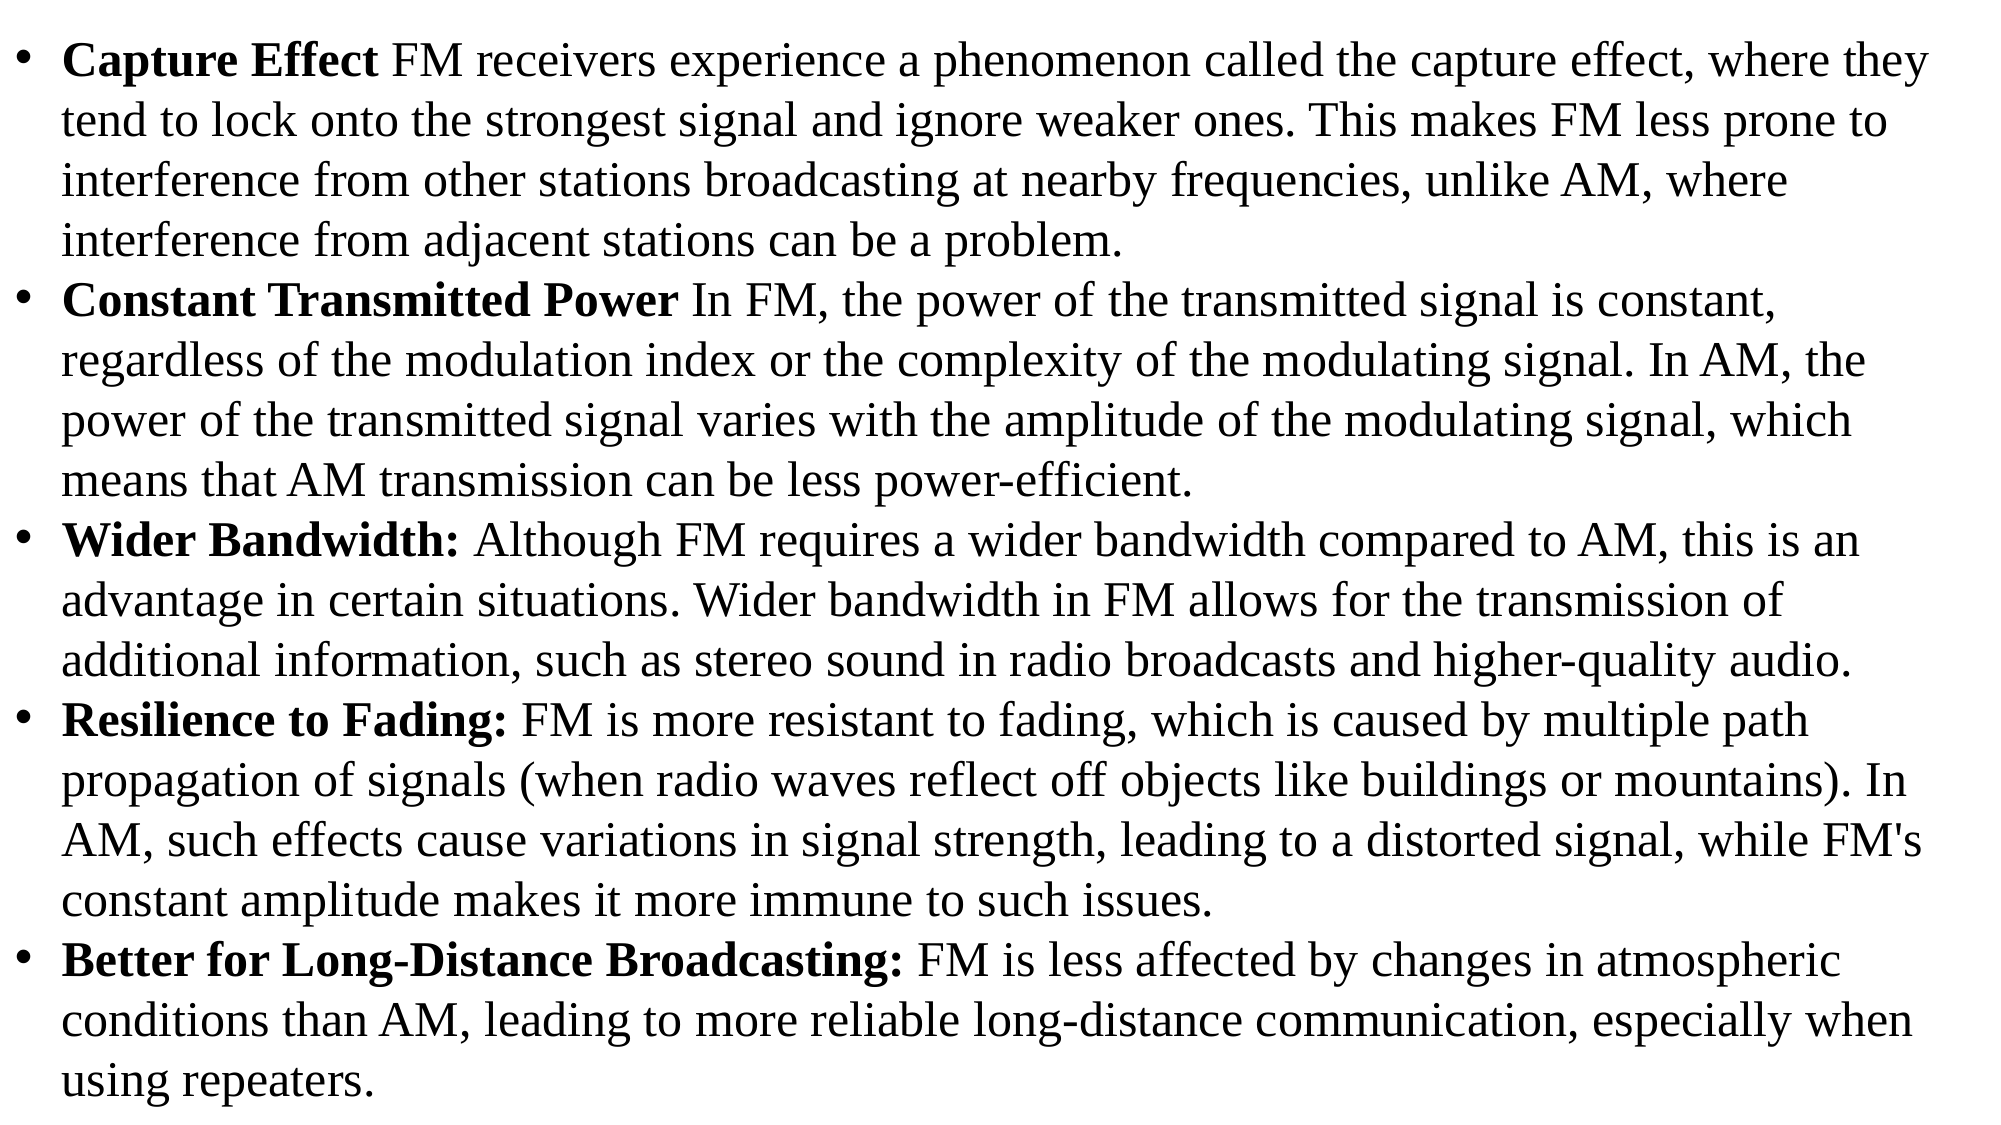

Capture Effect FM receivers experience a phenomenon called the capture effect, where they tend to lock onto the strongest signal and ignore weaker ones. This makes FM less prone to interference from other stations broadcasting at nearby frequencies, unlike AM, where interference from adjacent stations can be a problem.
Constant Transmitted Power In FM, the power of the transmitted signal is constant, regardless of the modulation index or the complexity of the modulating signal. In AM, the power of the transmitted signal varies with the amplitude of the modulating signal, which means that AM transmission can be less power-efficient.
Wider Bandwidth: Although FM requires a wider bandwidth compared to AM, this is an advantage in certain situations. Wider bandwidth in FM allows for the transmission of additional information, such as stereo sound in radio broadcasts and higher-quality audio.
Resilience to Fading: FM is more resistant to fading, which is caused by multiple path propagation of signals (when radio waves reflect off objects like buildings or mountains). In AM, such effects cause variations in signal strength, leading to a distorted signal, while FM's constant amplitude makes it more immune to such issues.
Better for Long-Distance Broadcasting: FM is less affected by changes in atmospheric conditions than AM, leading to more reliable long-distance communication, especially when using repeaters.